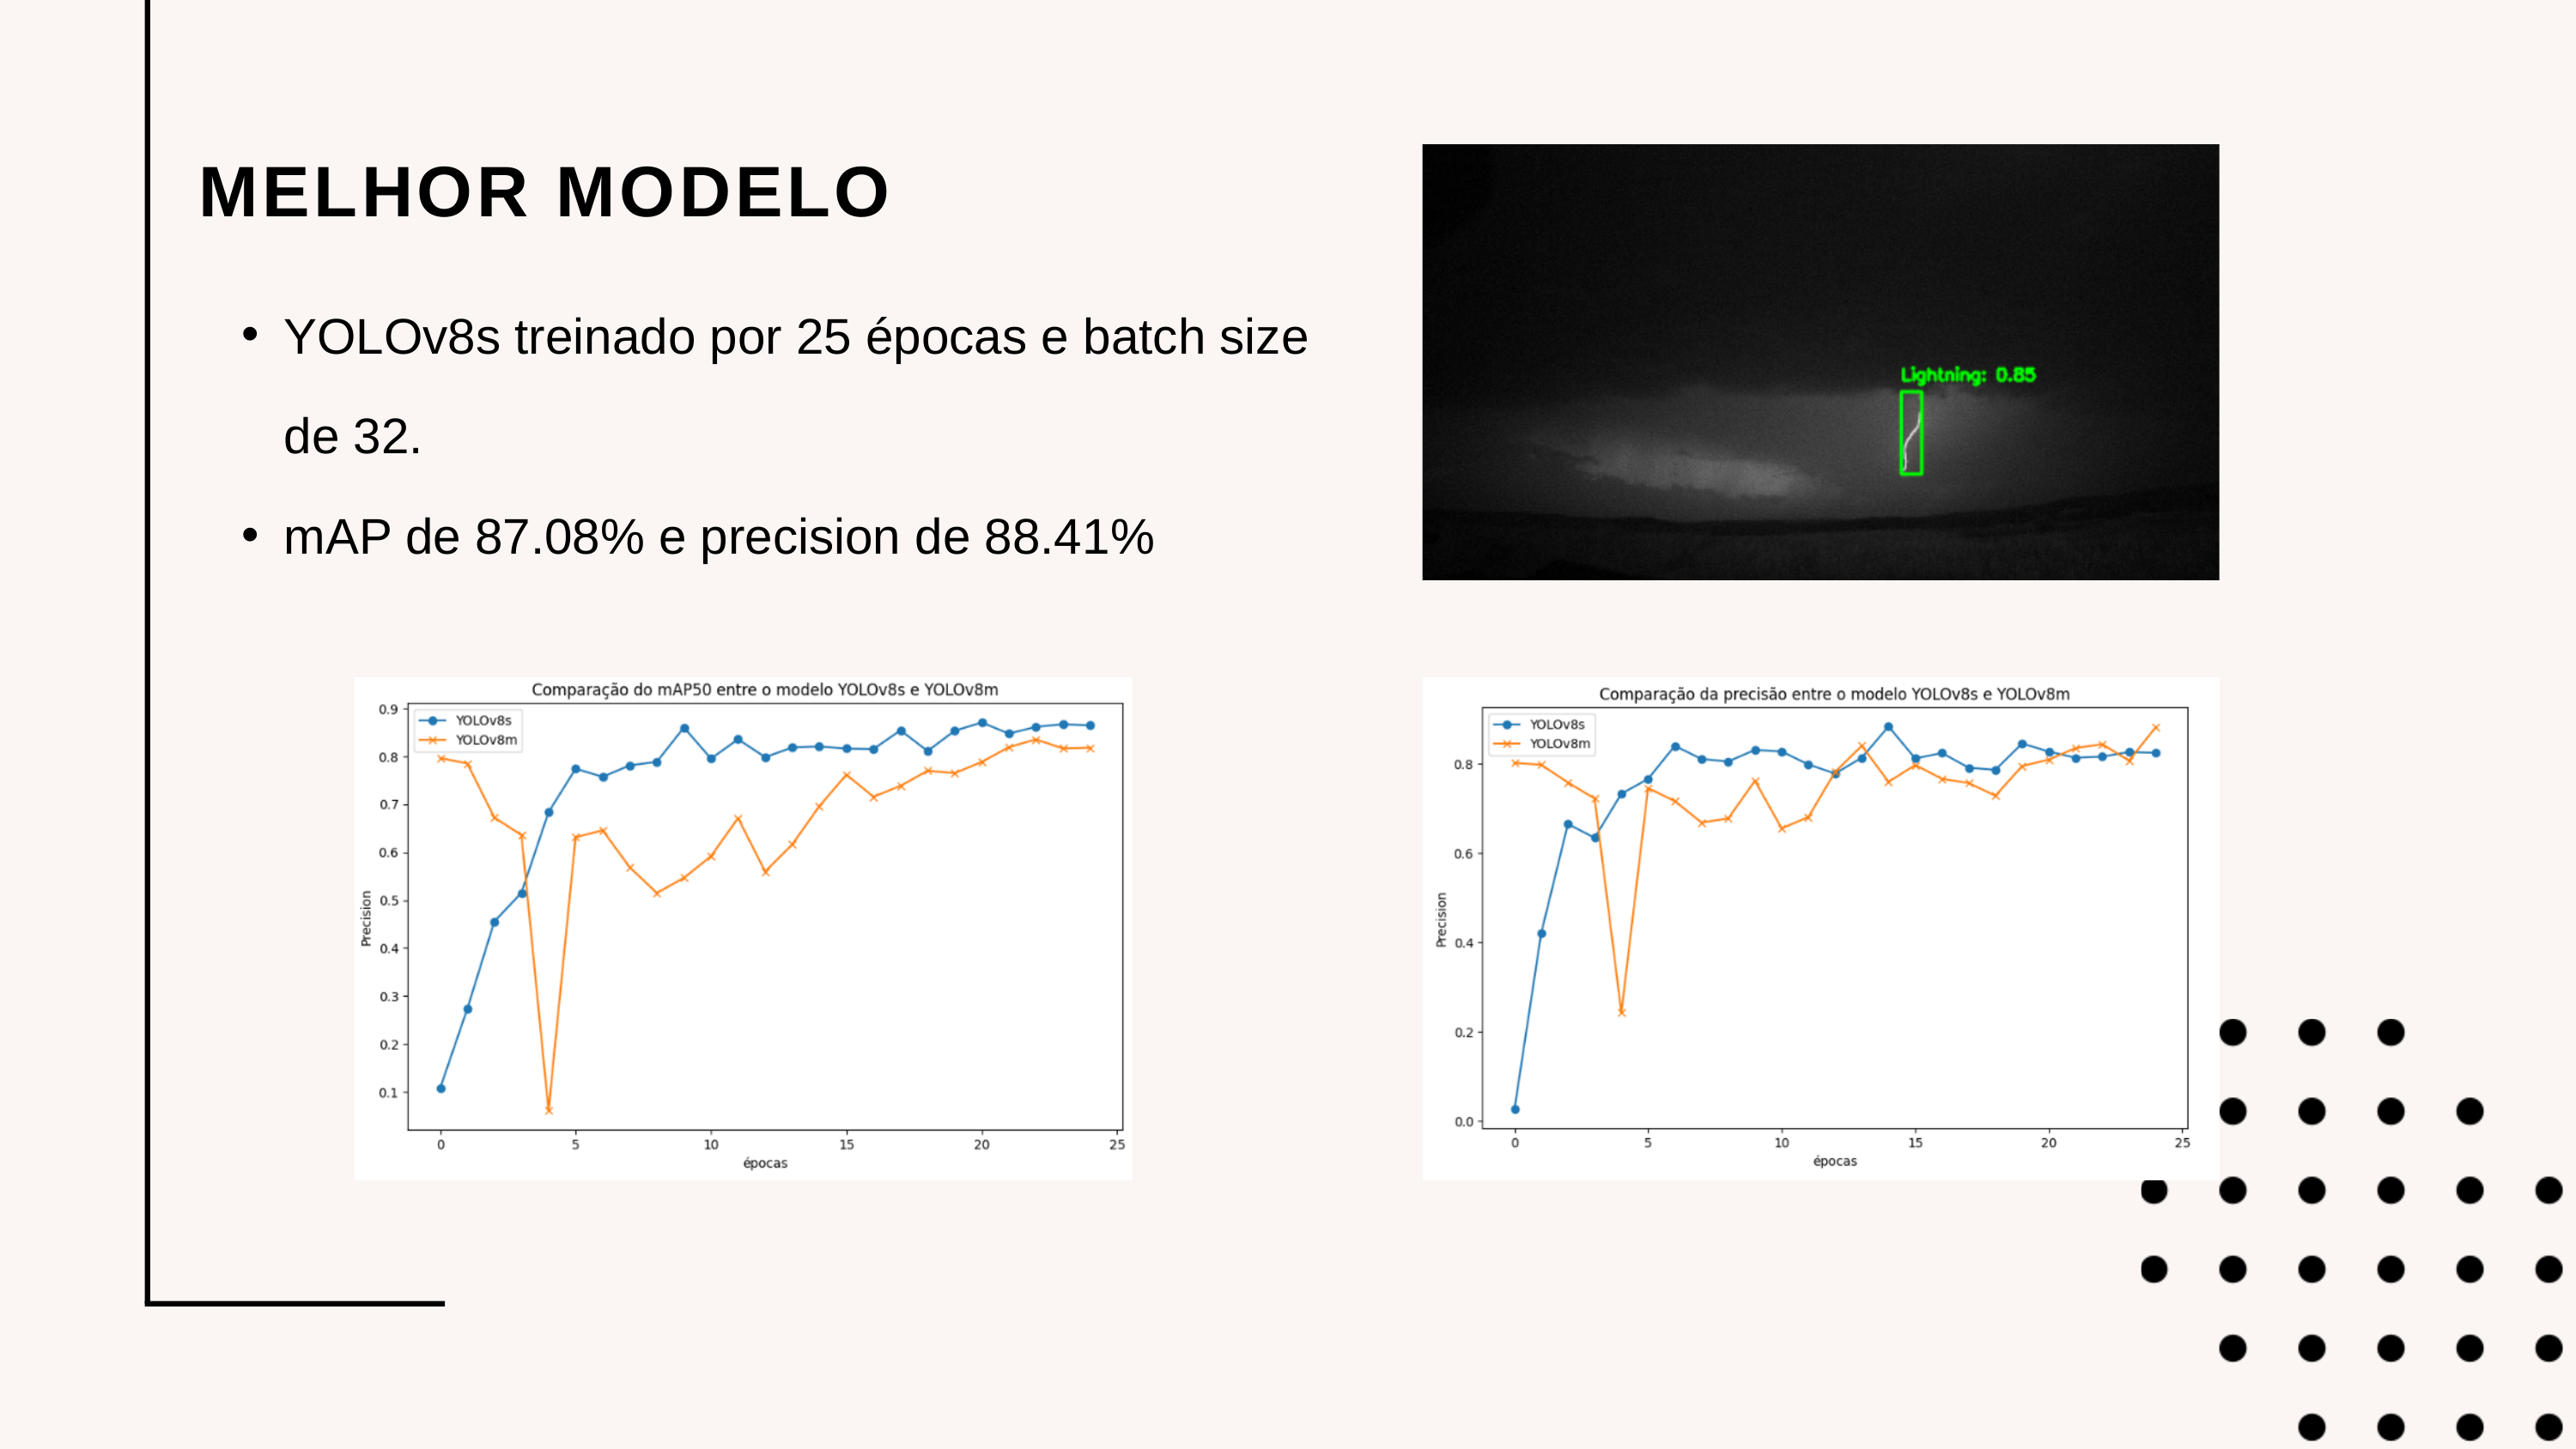

MELHOR MODELO

YOLOv8s treinado por 25 épocas e batch size de 32.
mAP de 87.08% e precision de 88.41%